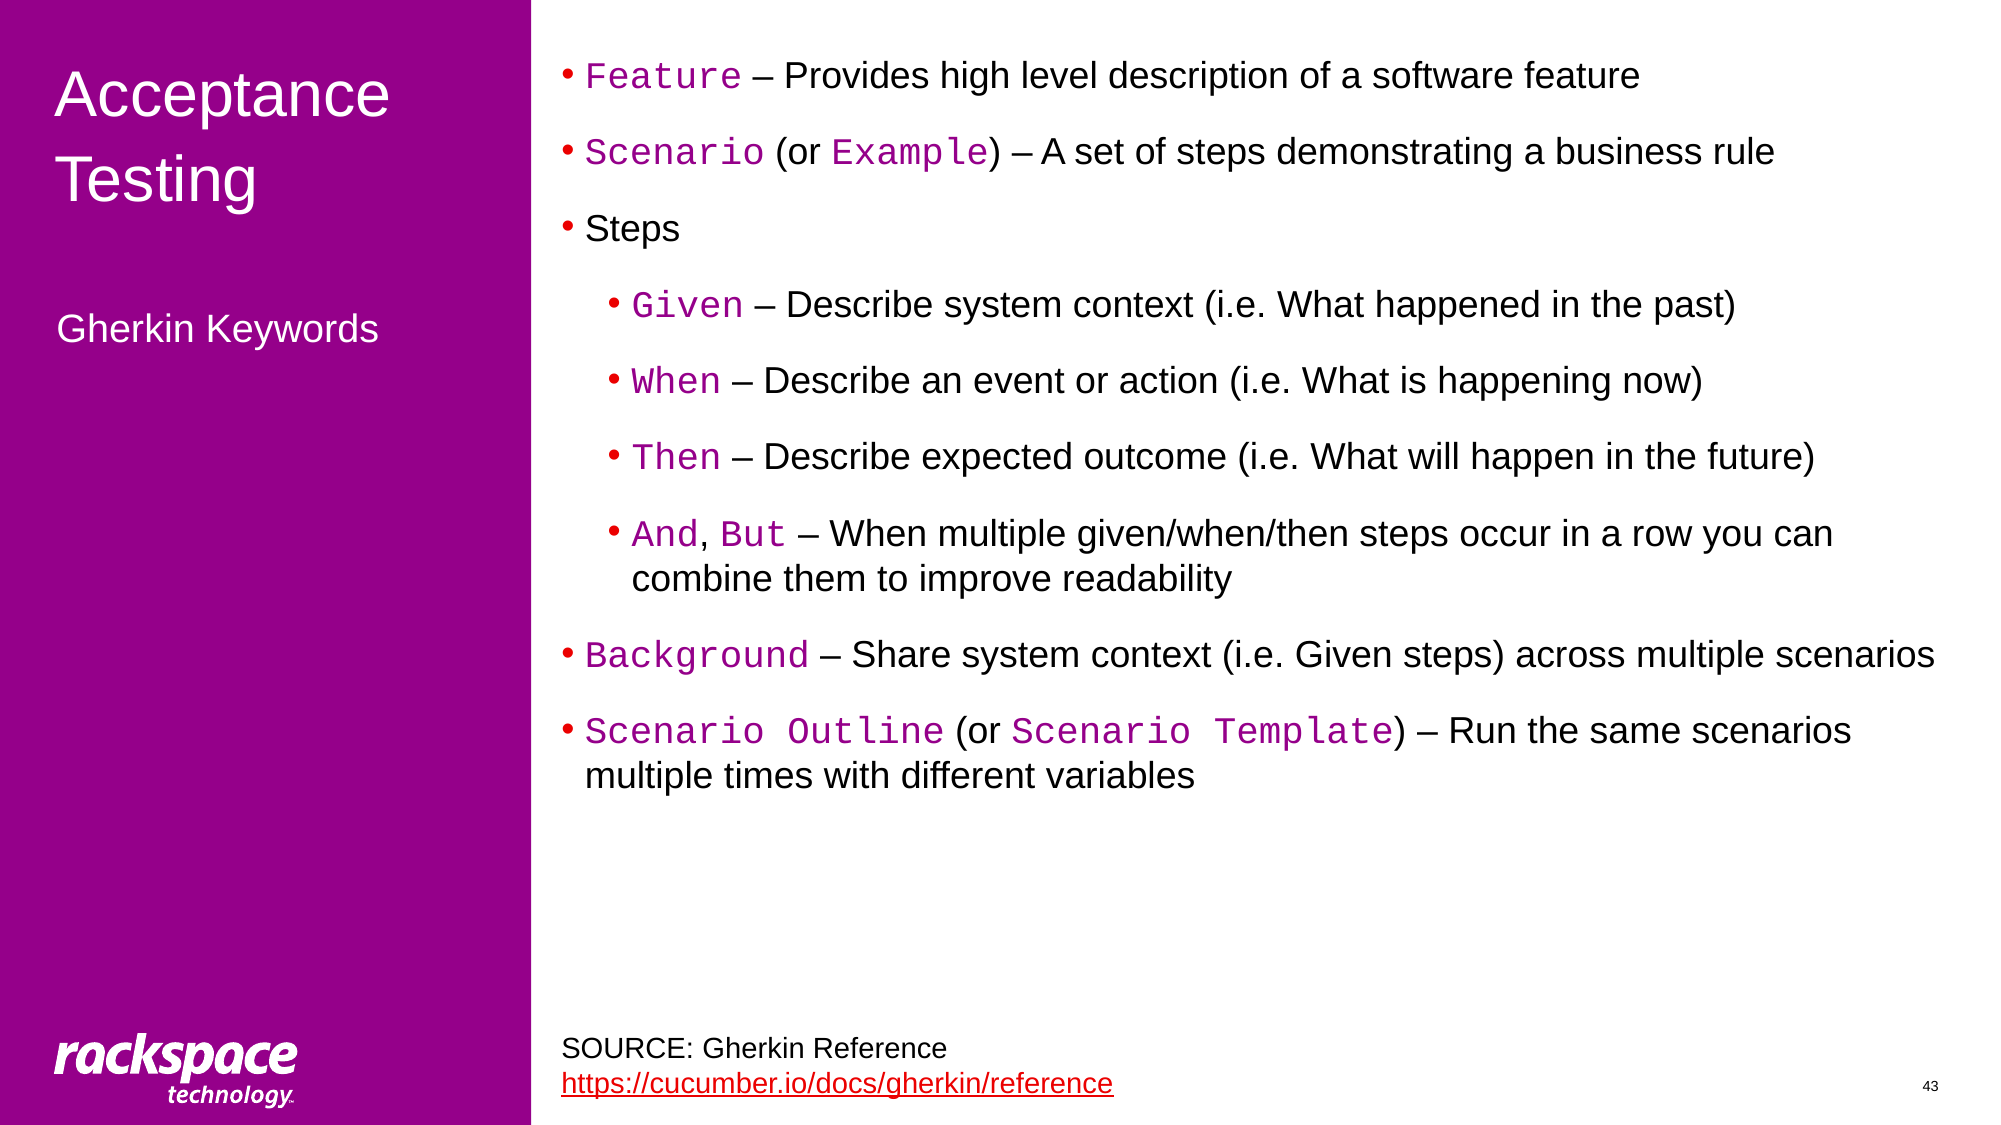

# Acceptance Testing
Feature – Provides high level description of a software feature
Scenario (or Example) – A set of steps demonstrating a business rule
Steps
Given – Describe system context (i.e. What happened in the past)
When – Describe an event or action (i.e. What is happening now)
Then – Describe expected outcome (i.e. What will happen in the future)
And, But – When multiple given/when/then steps occur in a row you can combine them to improve readability
Background – Share system context (i.e. Given steps) across multiple scenarios
Scenario Outline (or Scenario Template) – Run the same scenarios multiple times with different variables

SOURCE: Gherkin Reference
https://cucumber.io/docs/gherkin/reference

Gherkin Keywords
43